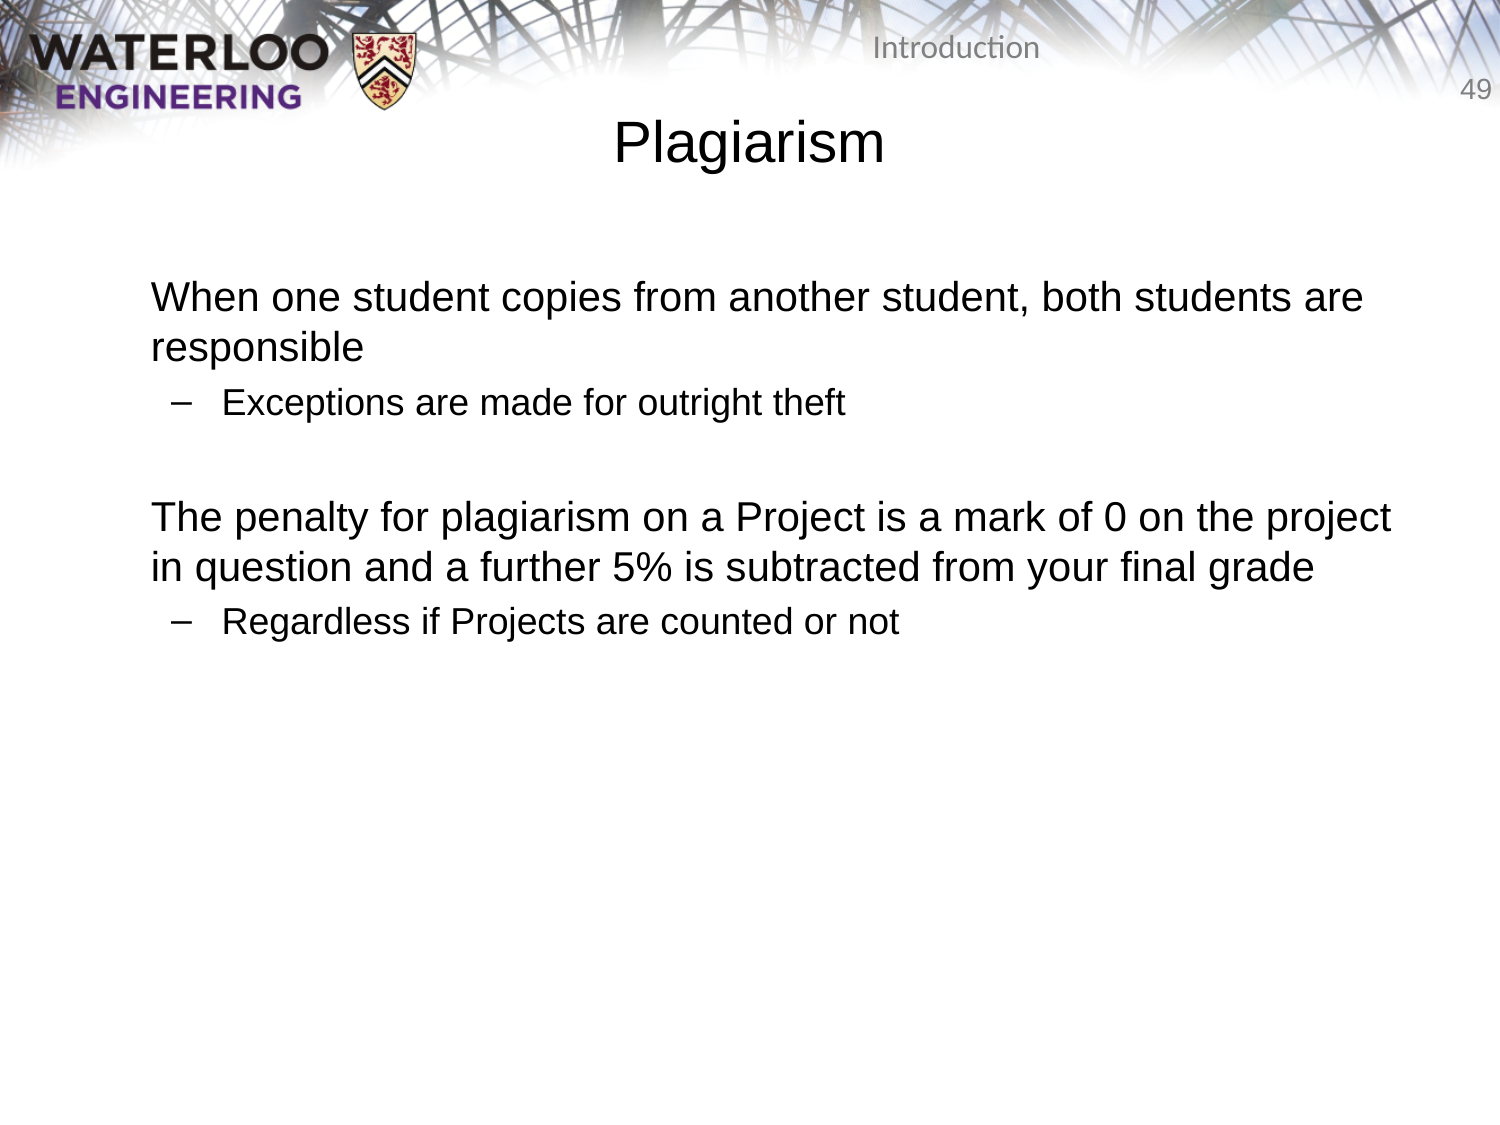

# Plagiarism
	When one student copies from another student, both students are responsible
Exceptions are made for outright theft

	The penalty for plagiarism on a Project is a mark of 0 on the project in question and a further 5% is subtracted from your final grade
Regardless if Projects are counted or not